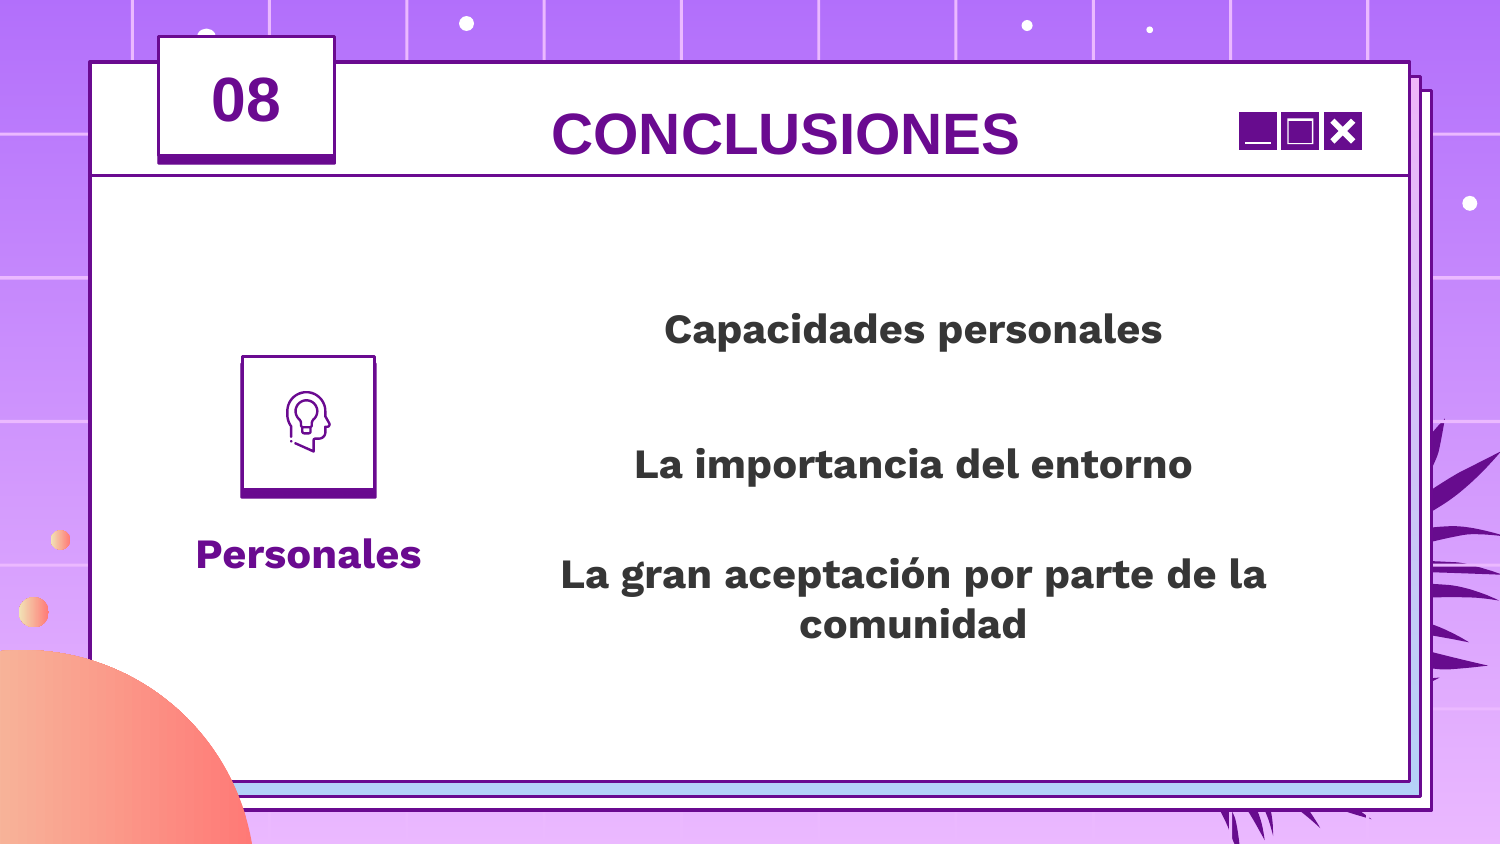

08
# CONCLUSIONES
Capacidades personales

La importancia del entorno
Personales
La gran aceptación por parte de la comunidad